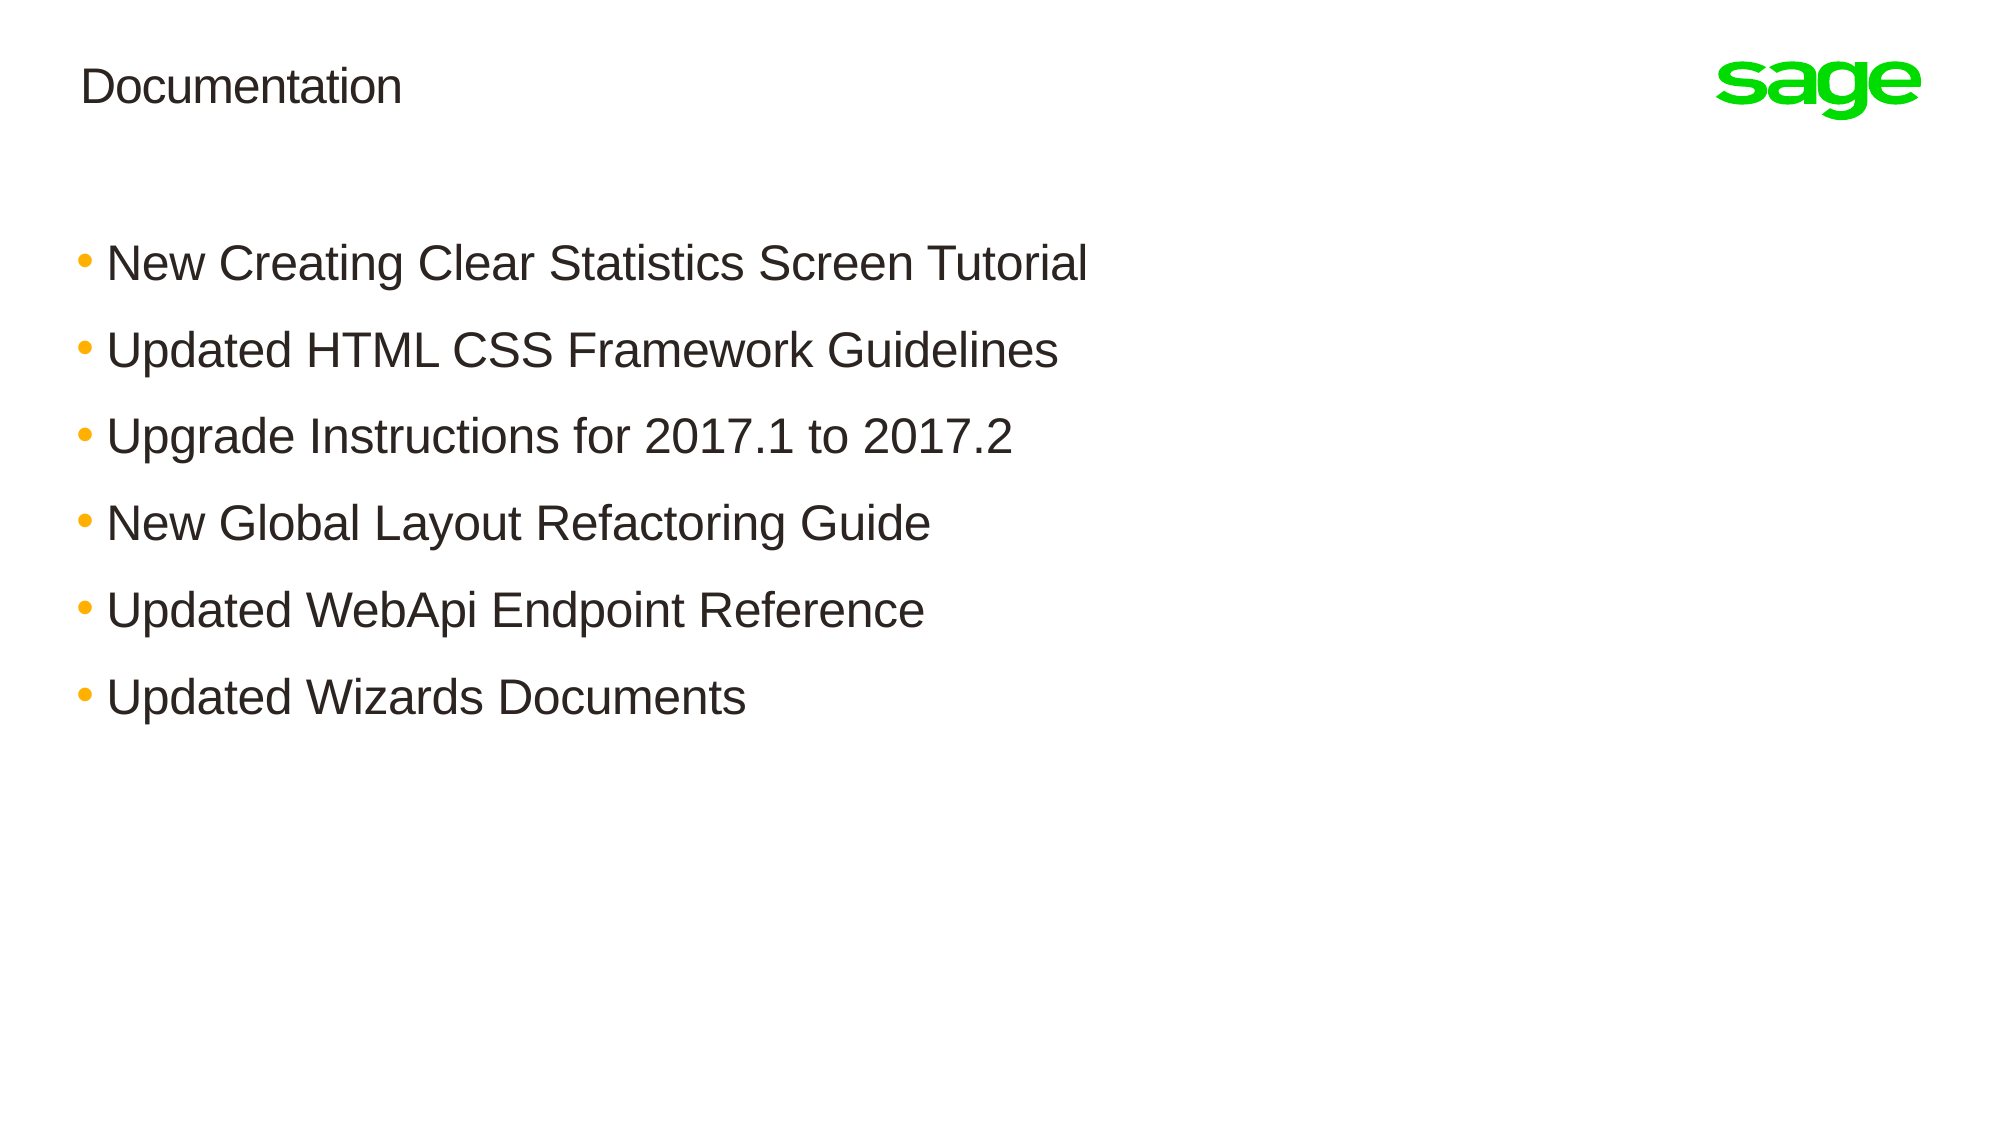

# Documentation
New Creating Clear Statistics Screen Tutorial
Updated HTML CSS Framework Guidelines
Upgrade Instructions for 2017.1 to 2017.2
New Global Layout Refactoring Guide
Updated WebApi Endpoint Reference
Updated Wizards Documents